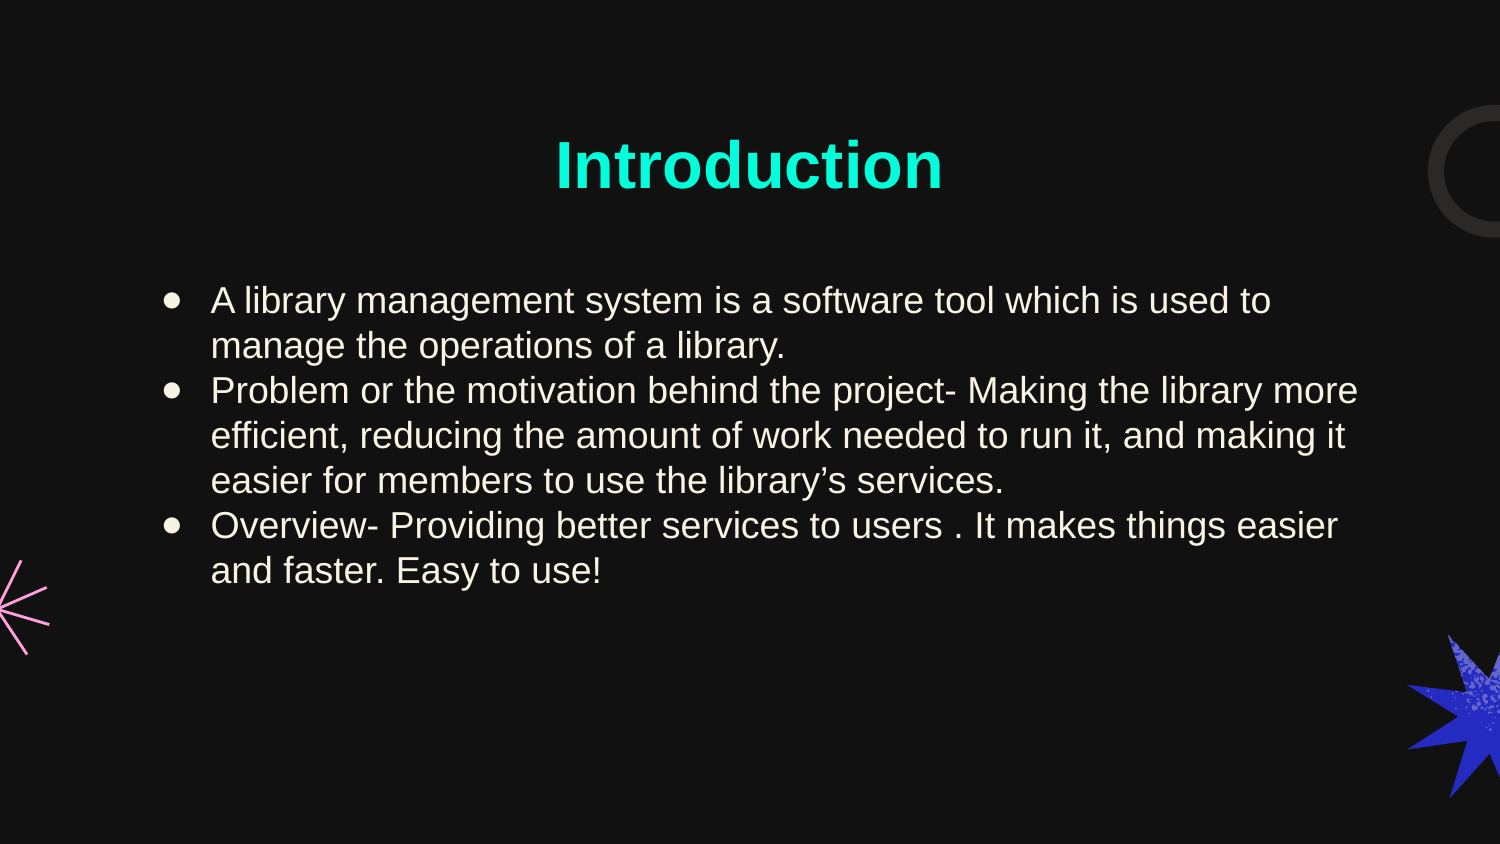

# Introduction

A library management system is a software tool which is used to manage the operations of a library.
Problem or the motivation behind the project- Making the library more efficient, reducing the amount of work needed to run it, and making it easier for members to use the library’s services.
Overview- Providing better services to users . It makes things easier and faster. Easy to use!